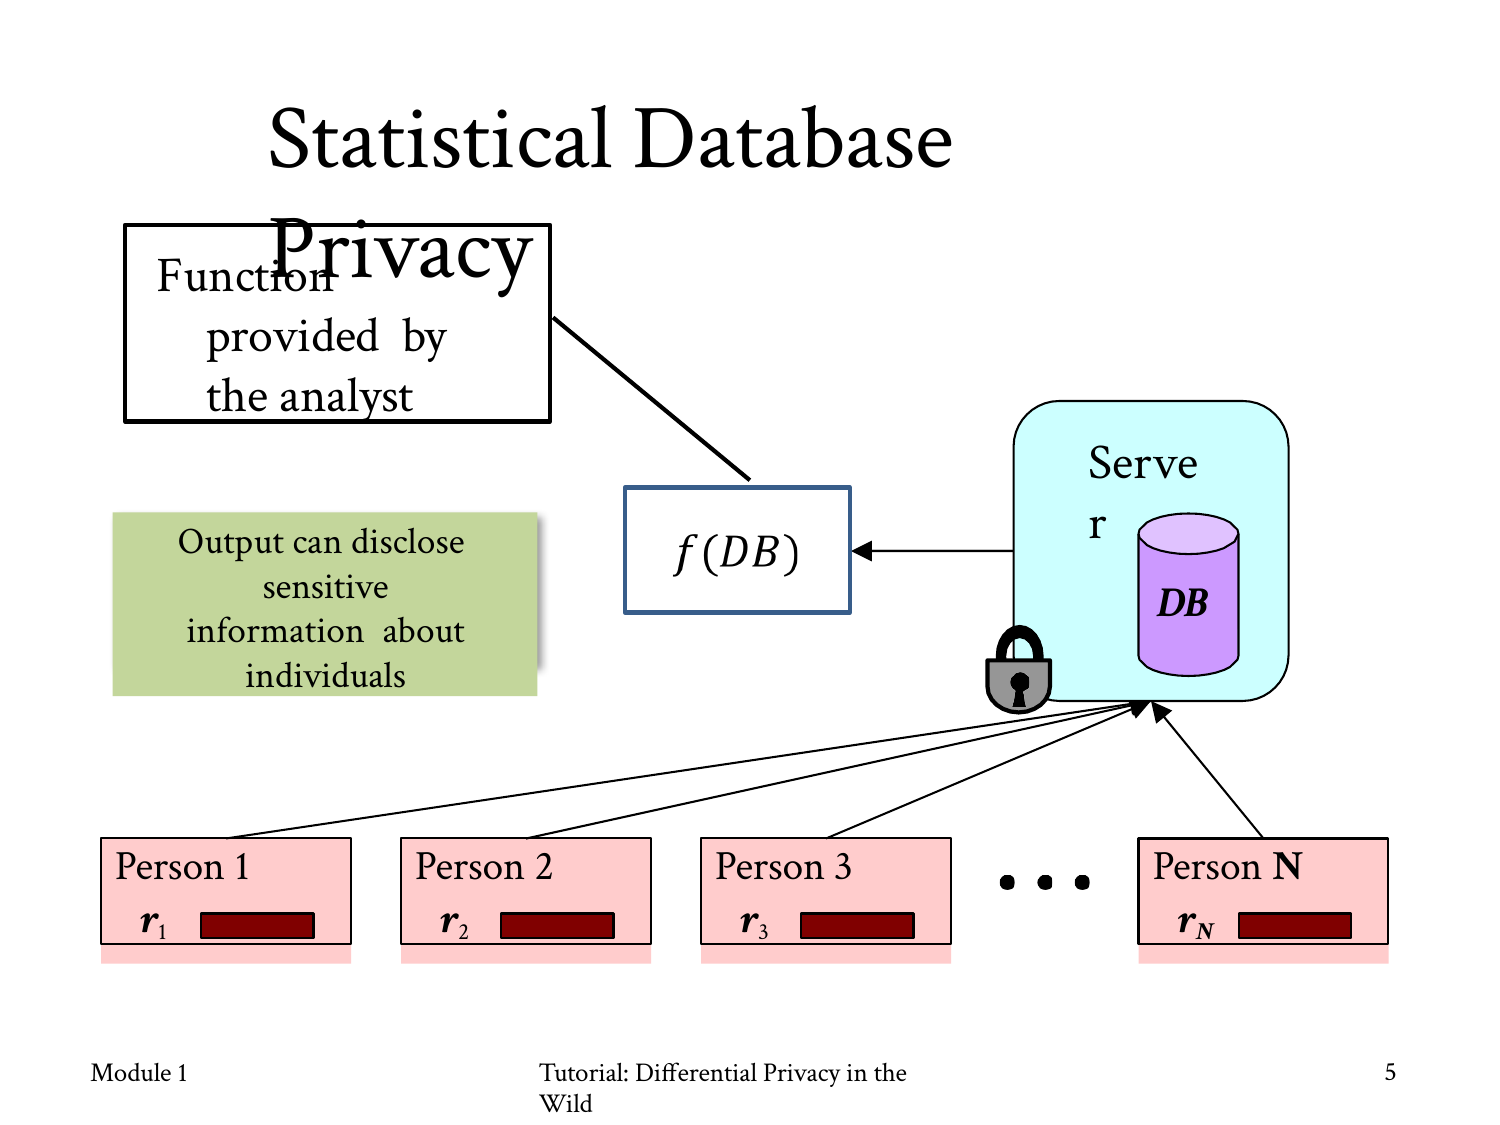

# Statistical Database Privacy
Function provided  by the analyst

Server

Output can disclose  sensitive information  about individuals

DB

Person 1
r1

Person 2
r2

Person 3
r3

Person N
rN

Module 1
Tutorial: Differential Privacy in the Wild
5